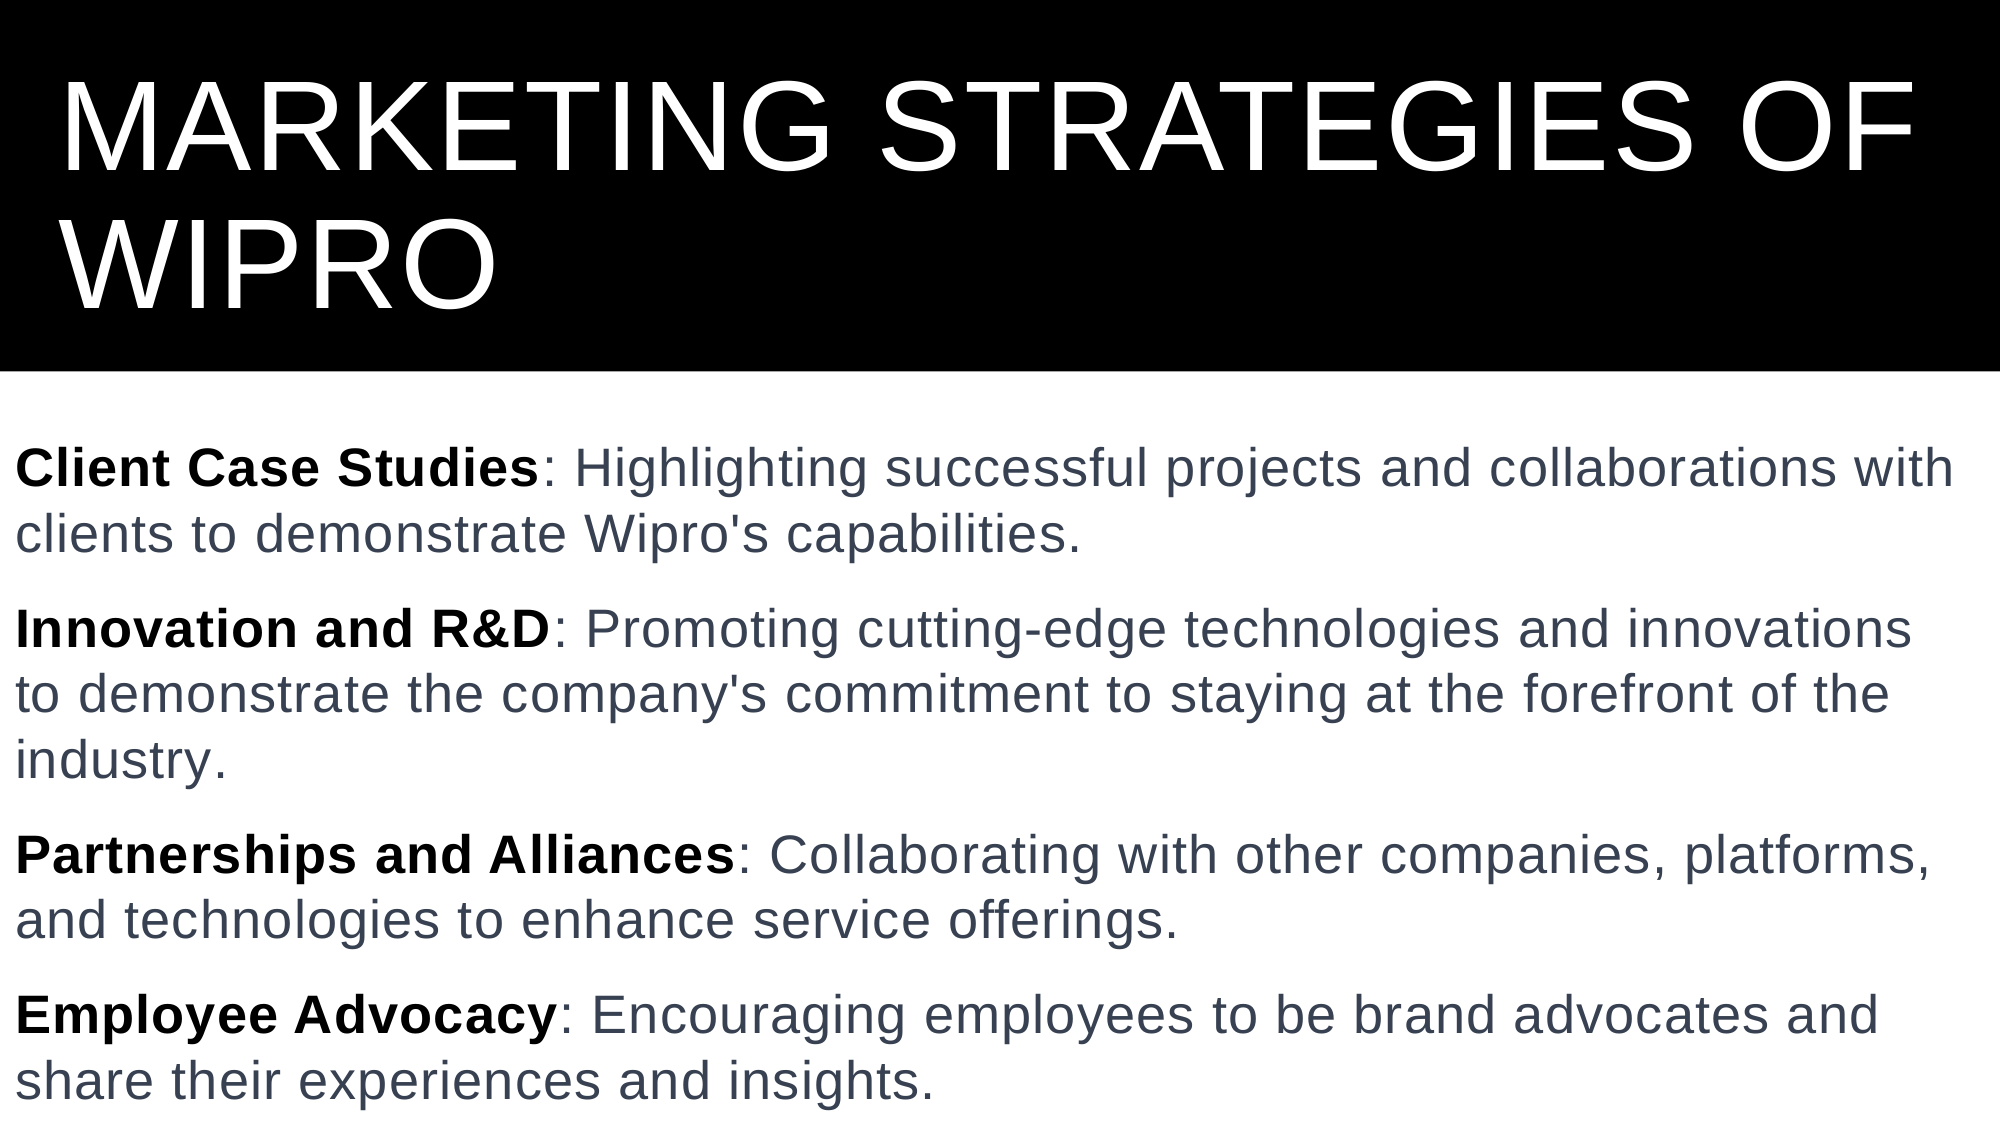

# MARKETING STRATEGIES OF WIPRO
Client Case Studies: Highlighting successful projects and collaborations with clients to demonstrate Wipro's capabilities.
Innovation and R&D: Promoting cutting-edge technologies and innovations to demonstrate the company's commitment to staying at the forefront of the industry.
Partnerships and Alliances: Collaborating with other companies, platforms, and technologies to enhance service offerings.
Employee Advocacy: Encouraging employees to be brand advocates and share their experiences and insights.